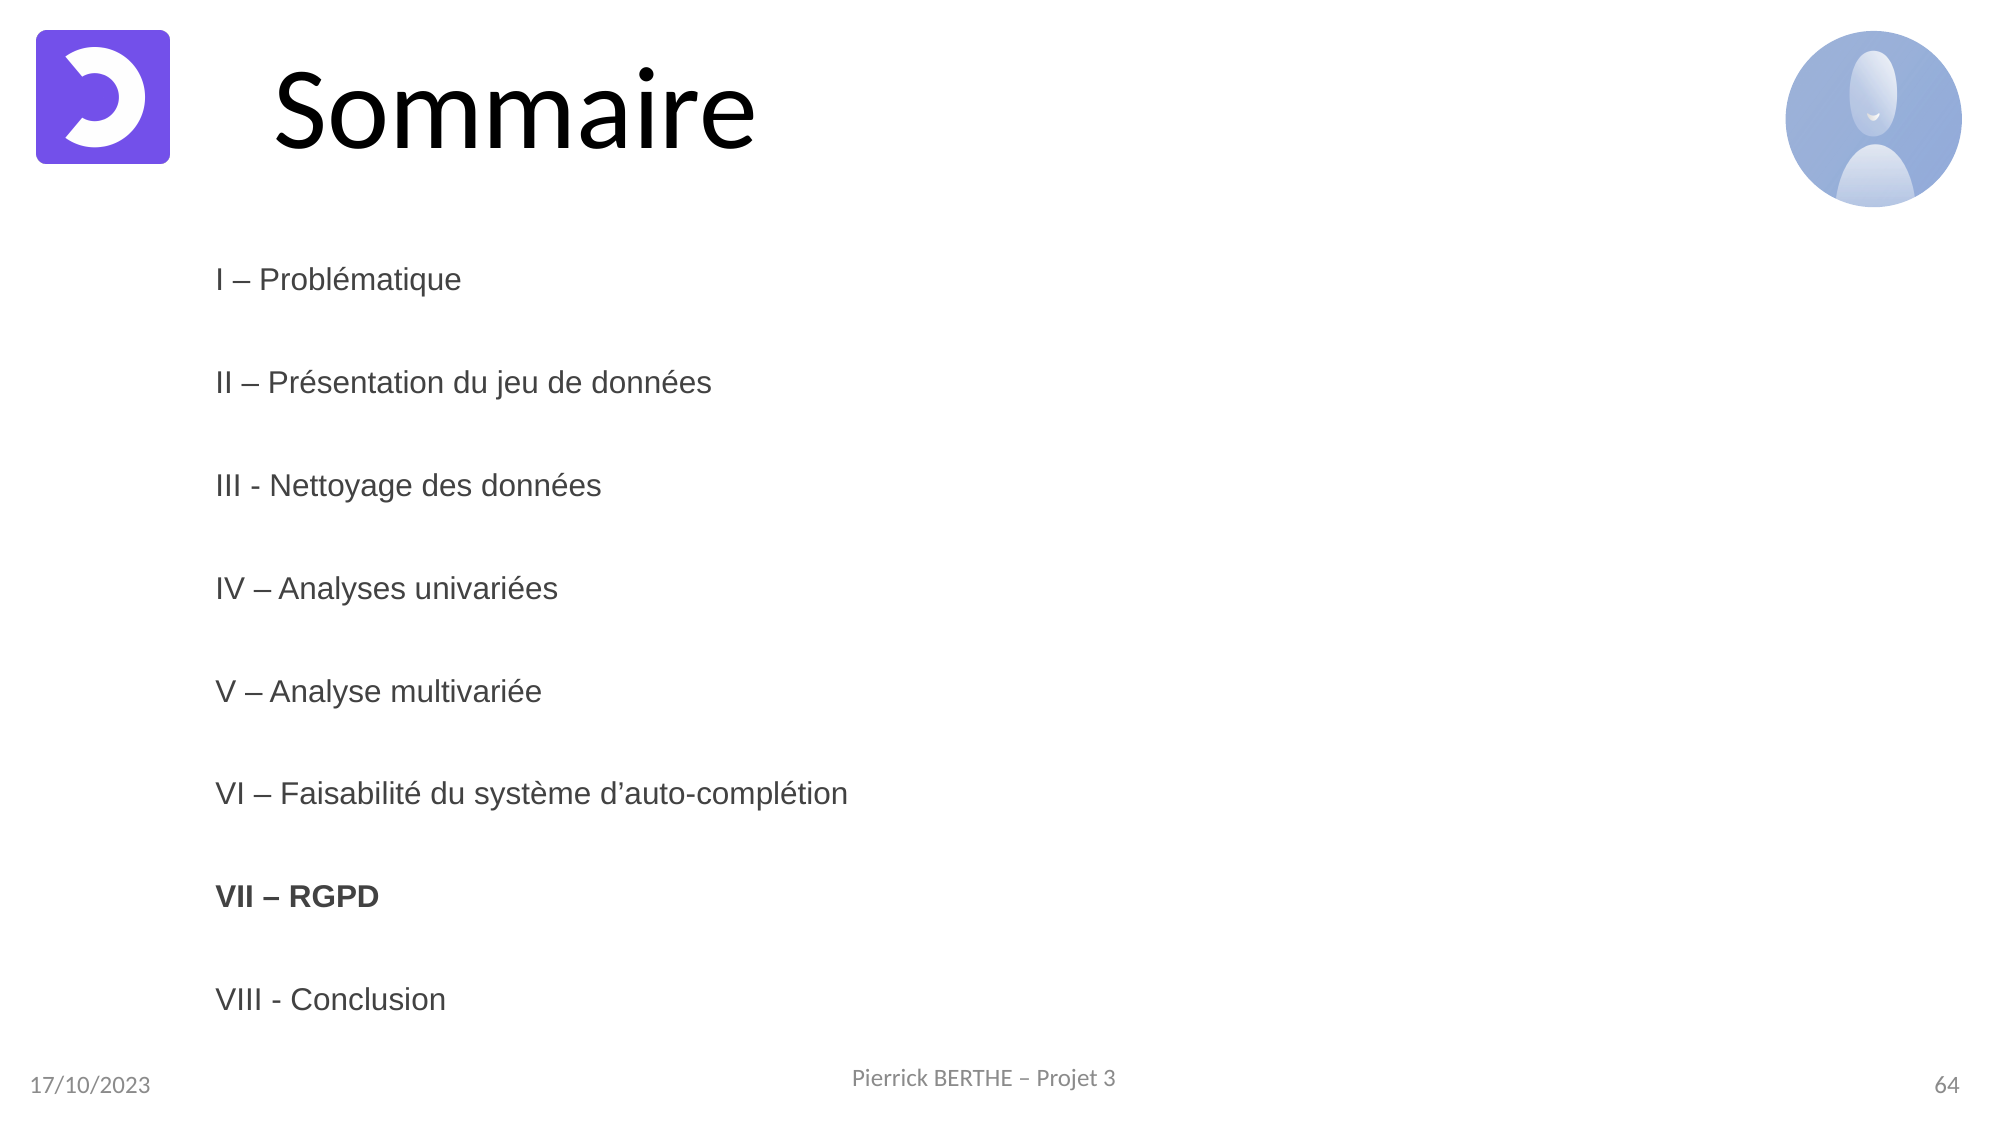

# Sommaire
I – Problématique

II – Présentation du jeu de données

III - Nettoyage des données

IV – Analyses univariées

V – Analyse multivariée

VI – Faisabilité du système d’auto-complétion

VII – RGPD

VIII - Conclusion